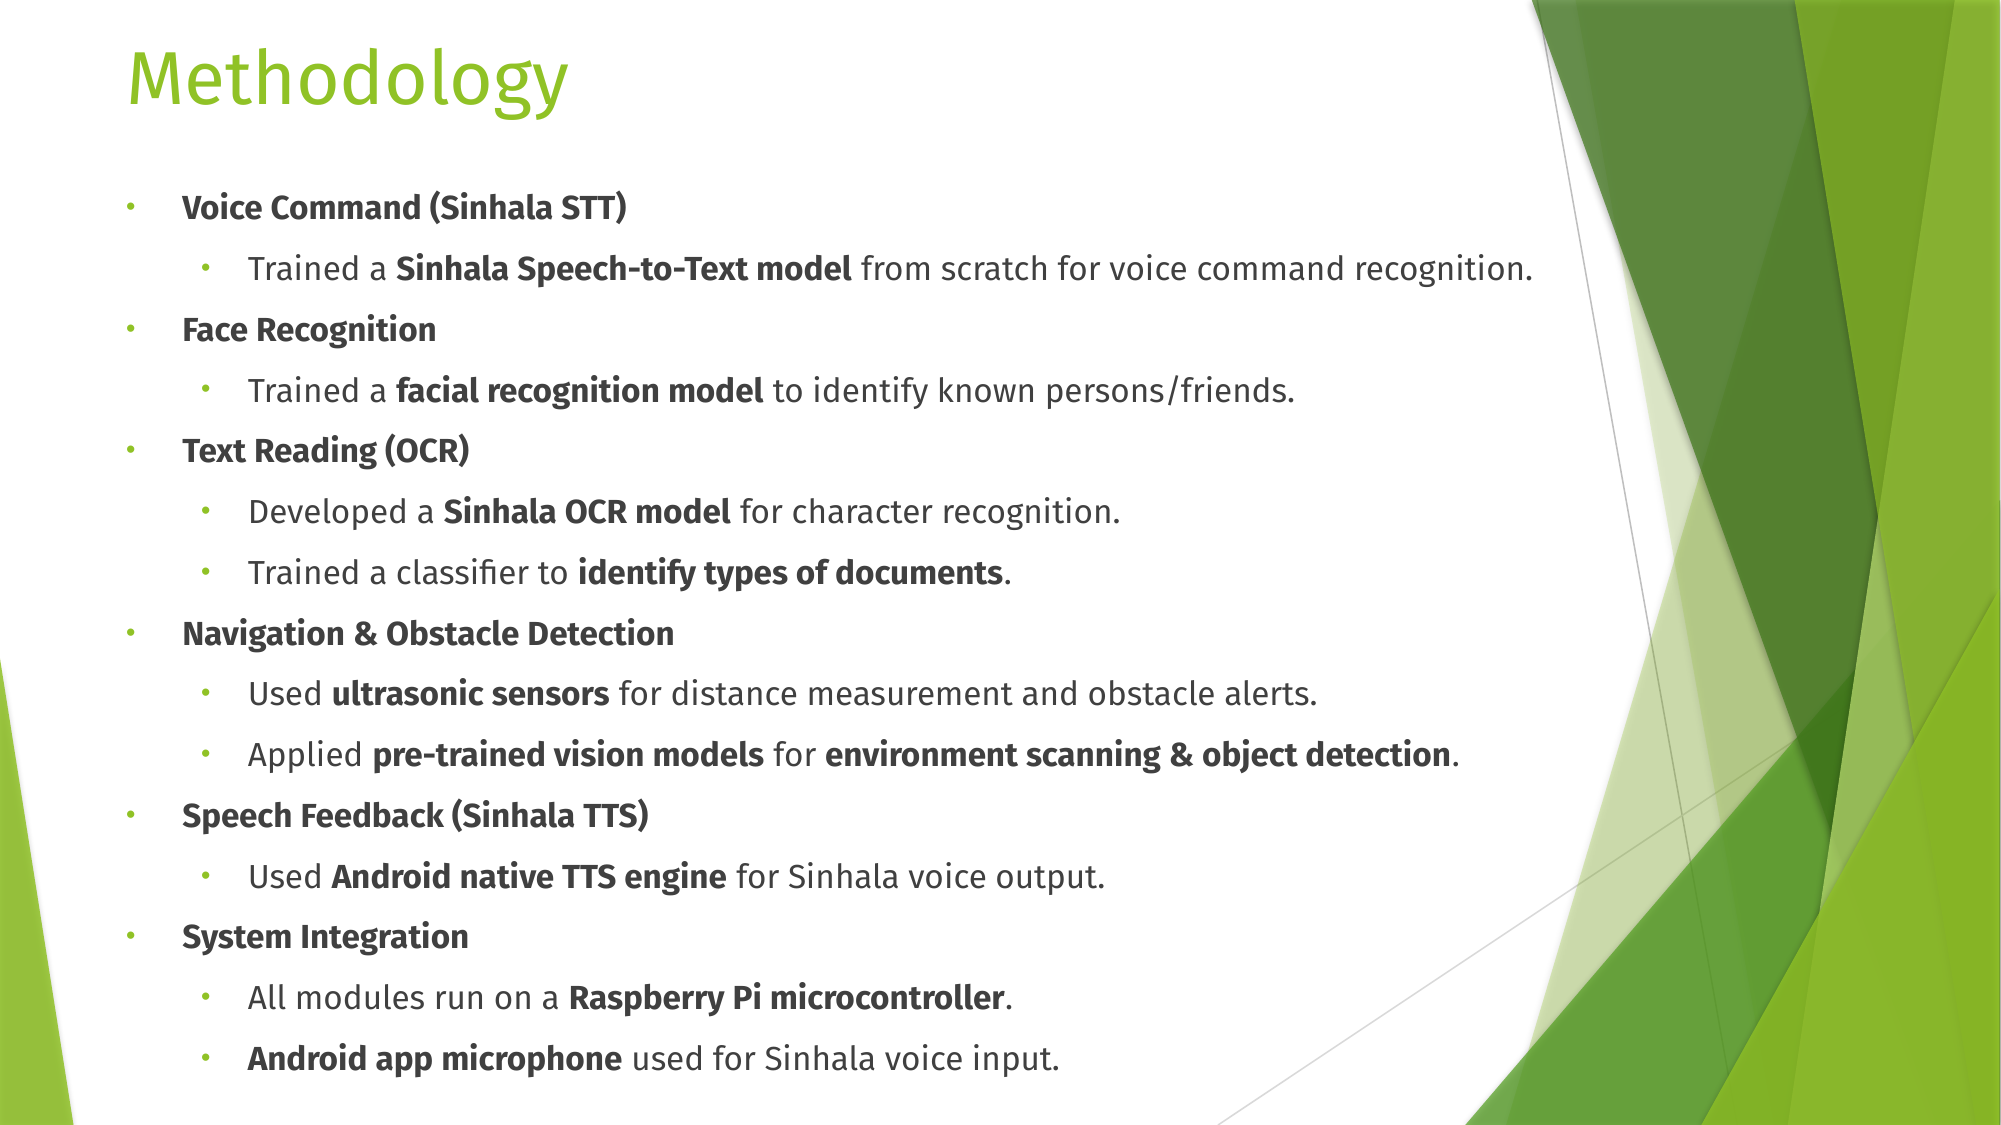

# Methodology
Voice Command (Sinhala STT)
Trained a Sinhala Speech-to-Text model from scratch for voice command recognition.
Face Recognition
Trained a facial recognition model to identify known persons/friends.
Text Reading (OCR)
Developed a Sinhala OCR model for character recognition.
Trained a classifier to identify types of documents.
Navigation & Obstacle Detection
Used ultrasonic sensors for distance measurement and obstacle alerts.
Applied pre-trained vision models for environment scanning & object detection.
Speech Feedback (Sinhala TTS)
Used Android native TTS engine for Sinhala voice output.
System Integration
All modules run on a Raspberry Pi microcontroller.
Android app microphone used for Sinhala voice input.